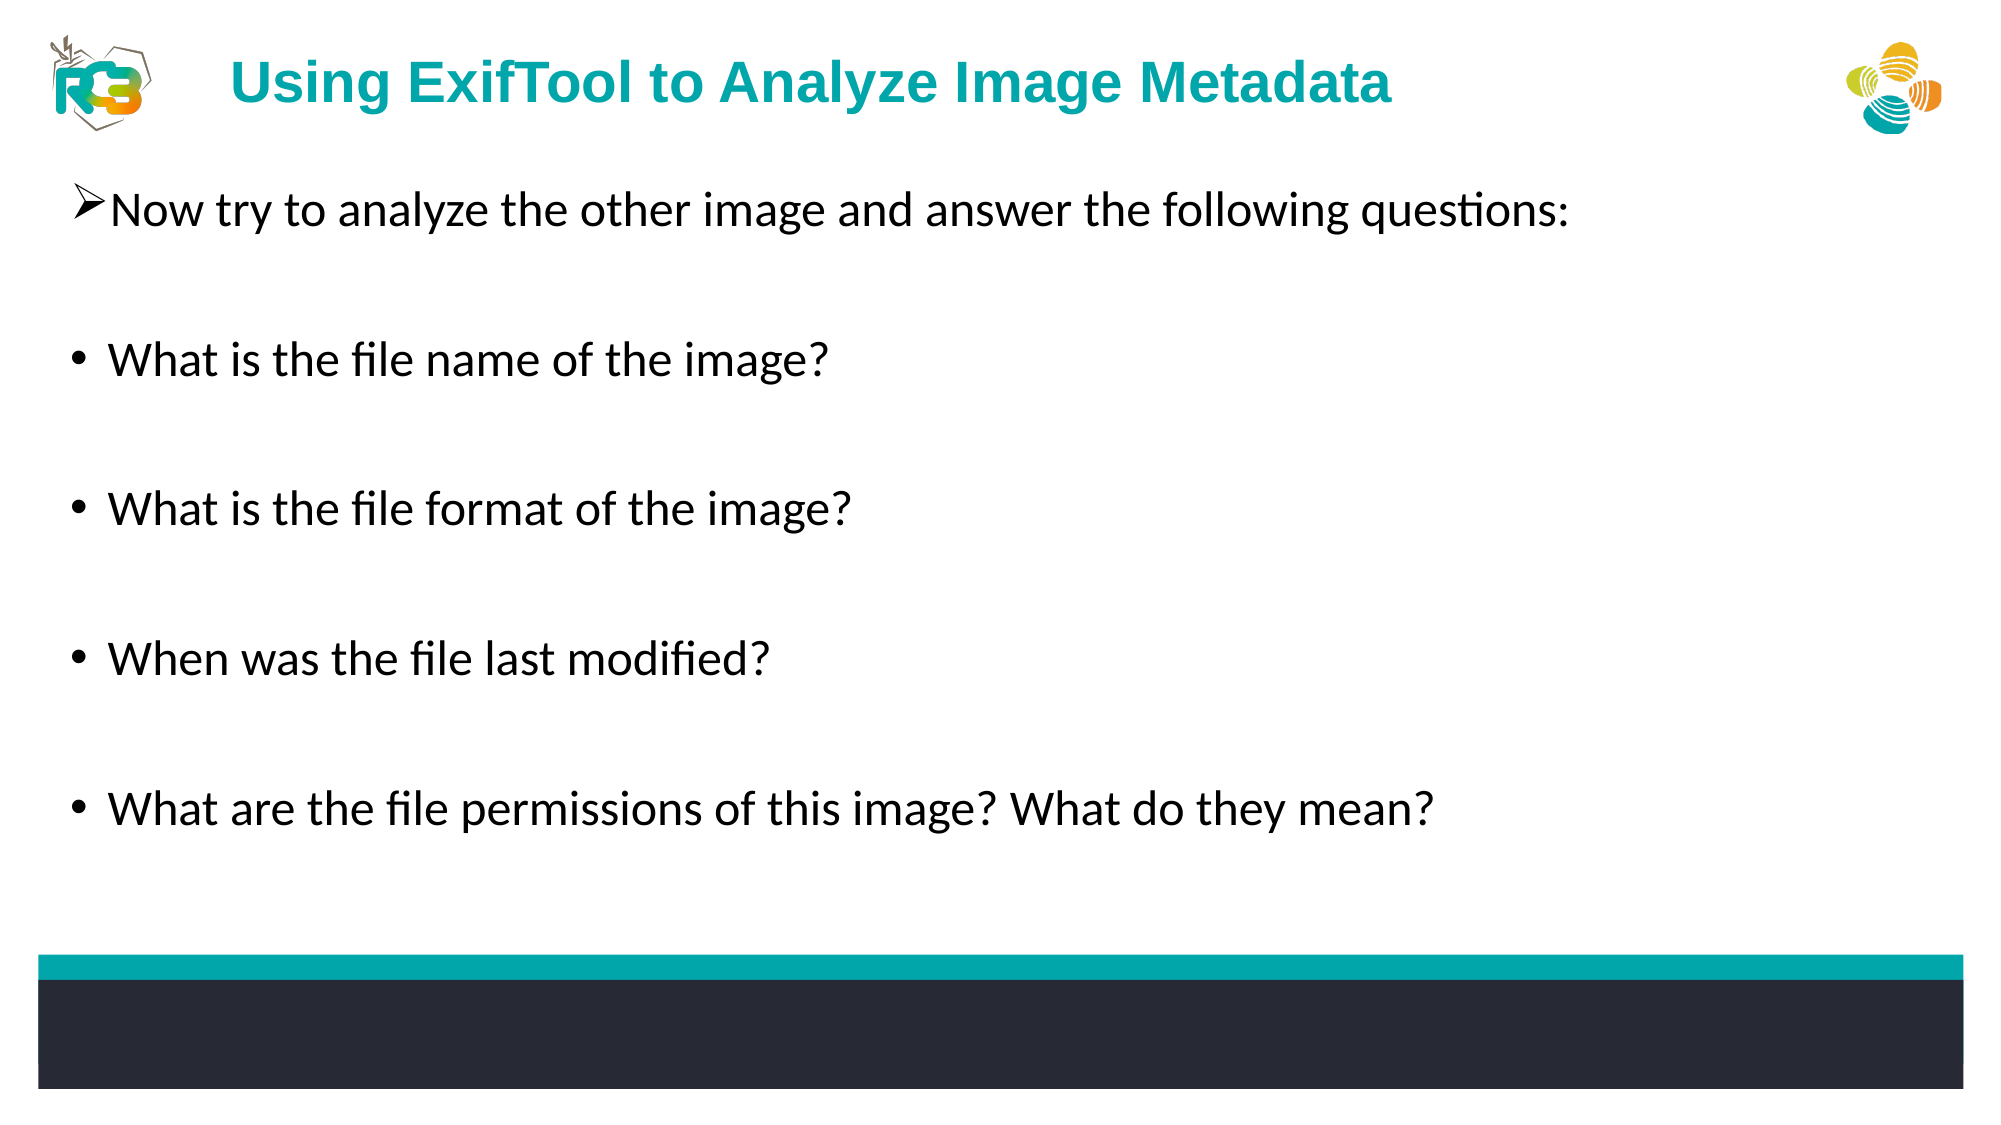

Using ExifTool to Analyze Image Metadata

Now try to analyze the other image and answer the following questions:

What is the file name of the image?

What is the file format of the image?

When was the file last modified?

What are the file permissions of this image? What do they mean?